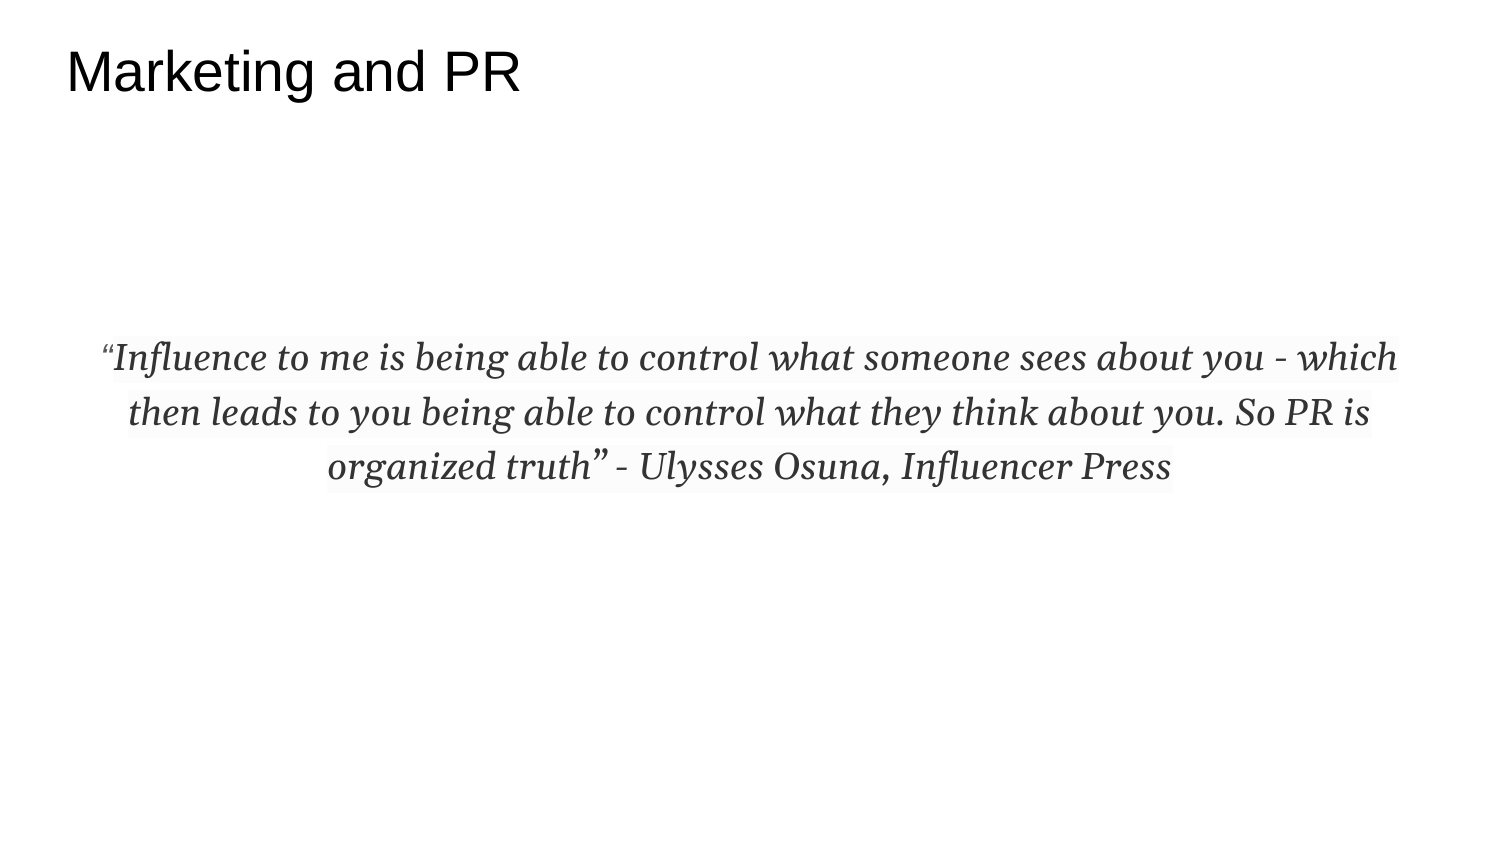

# Marketing and PR
“Influence to me is being able to control what someone sees about you - which then leads to you being able to control what they think about you. So PR is organized truth” - Ulysses Osuna, Influencer Press